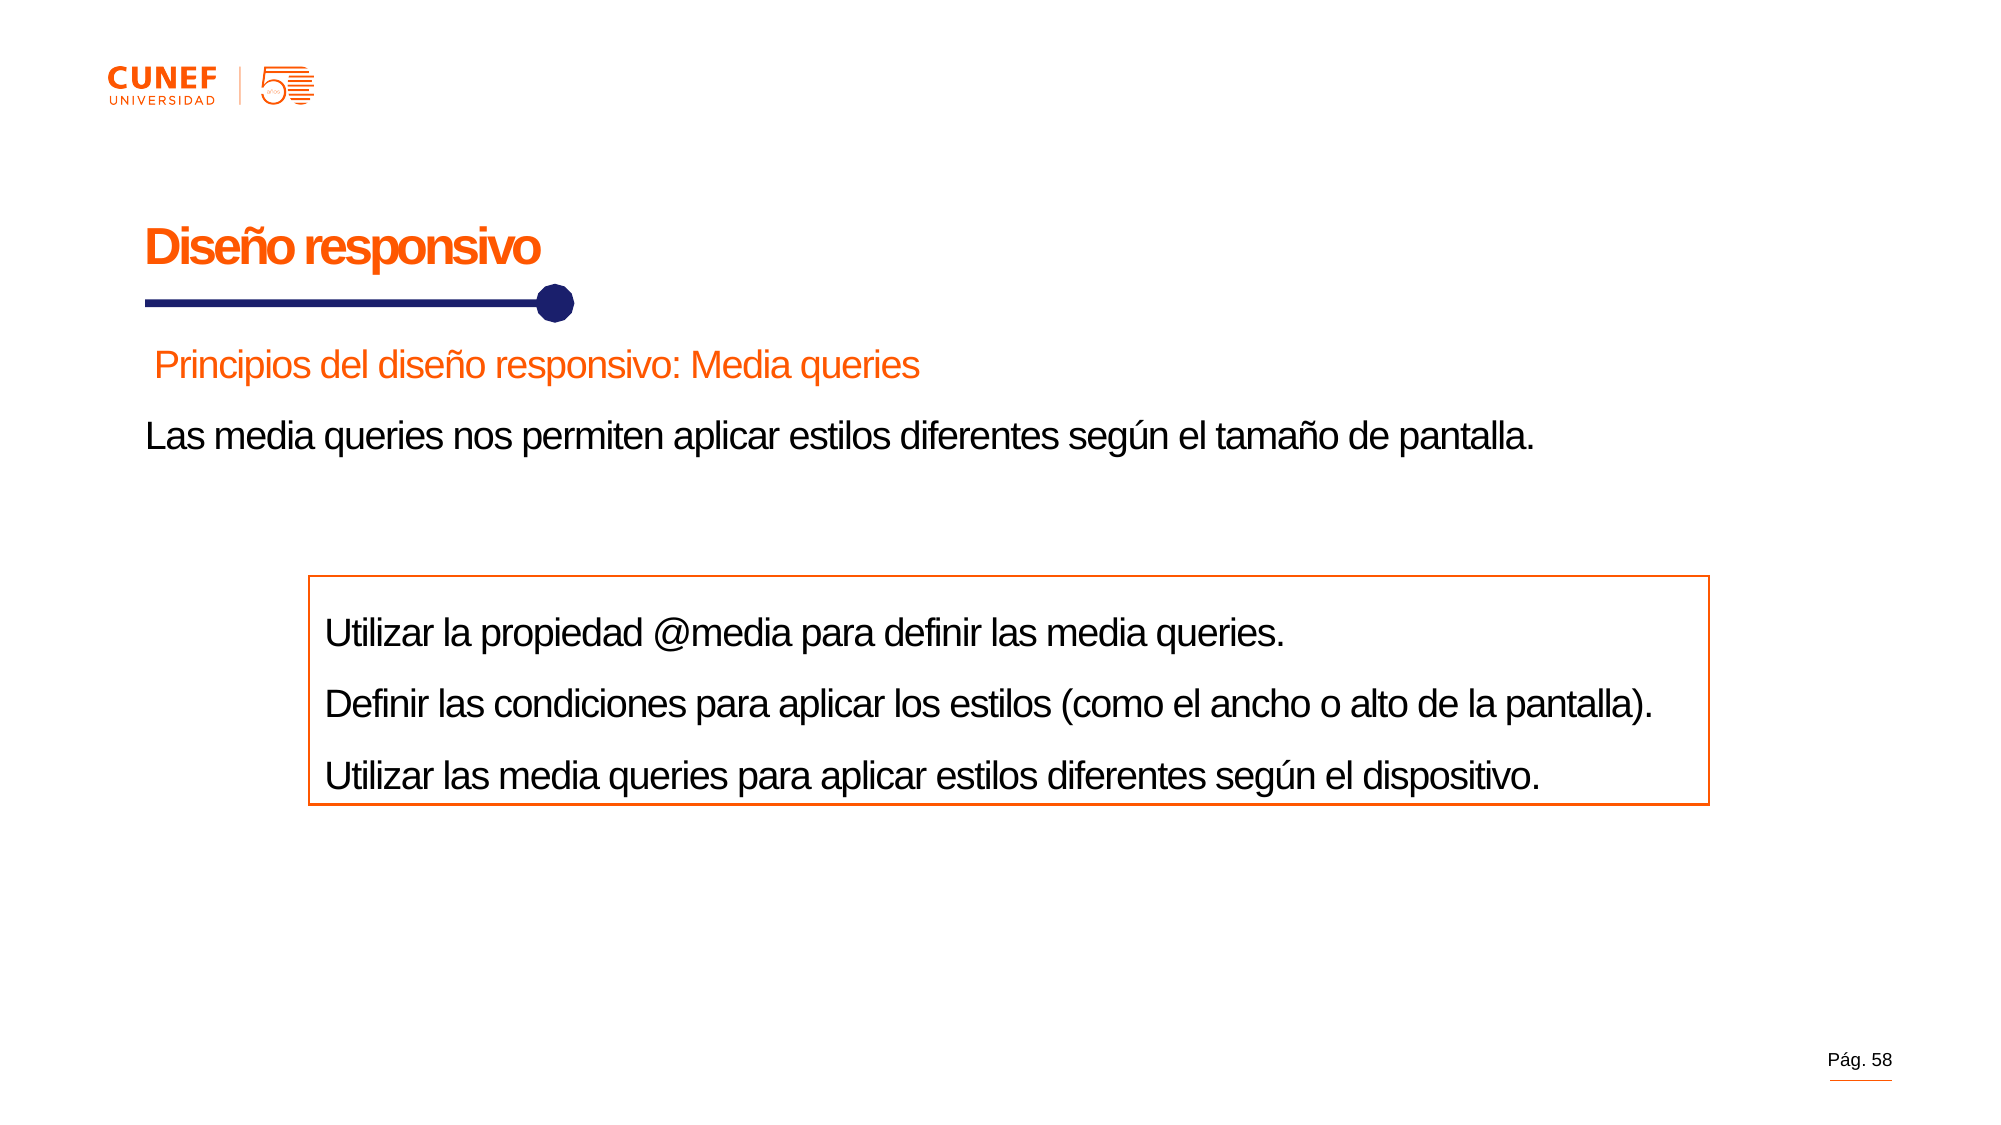

Diseño responsivo

Principios del diseño responsivo: Media queries
Las media queries nos permiten aplicar estilos diferentes según el tamaño de pantalla.

Utilizar la propiedad @media para definir las media queries.
Definir las condiciones para aplicar los estilos (como el ancho o alto de la pantalla).
Utilizar las media queries para aplicar estilos diferentes según el dispositivo.